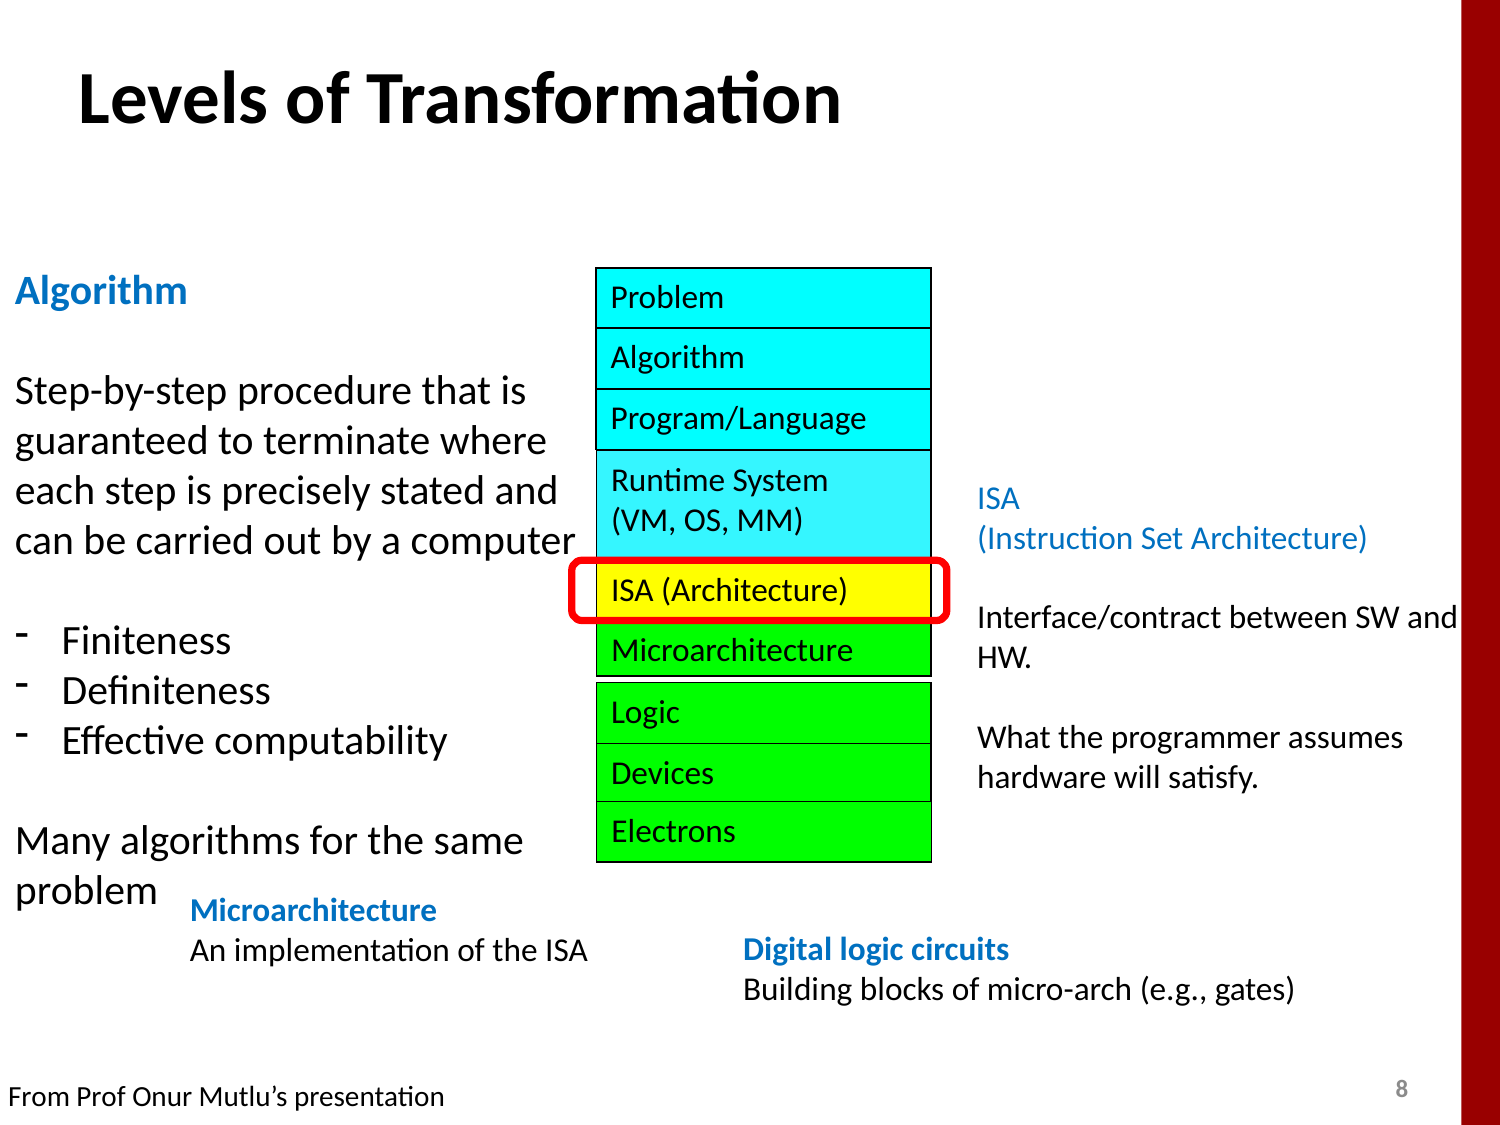

# Levels of Transformation
Algorithm

Step-by-step procedure that is guaranteed to terminate where each step is precisely stated and can be carried out by a computer

Finiteness
Definiteness
Effective computability

Many algorithms for the same
problem
Problem
Algorithm
Program/Language

Runtime System
(VM, OS, MM)
ISA
(Instruction Set Architecture)

Interface/contract between SW and HW.

What the programmer assumes hardware will satisfy.
ISA (Architecture)
Microarchitecture
Logic

Devices
Electrons
Microarchitecture
An implementation of the ISA
Digital logic circuits
Building blocks of micro-arch (e.g., gates)
From Prof Onur Mutlu’s presentation